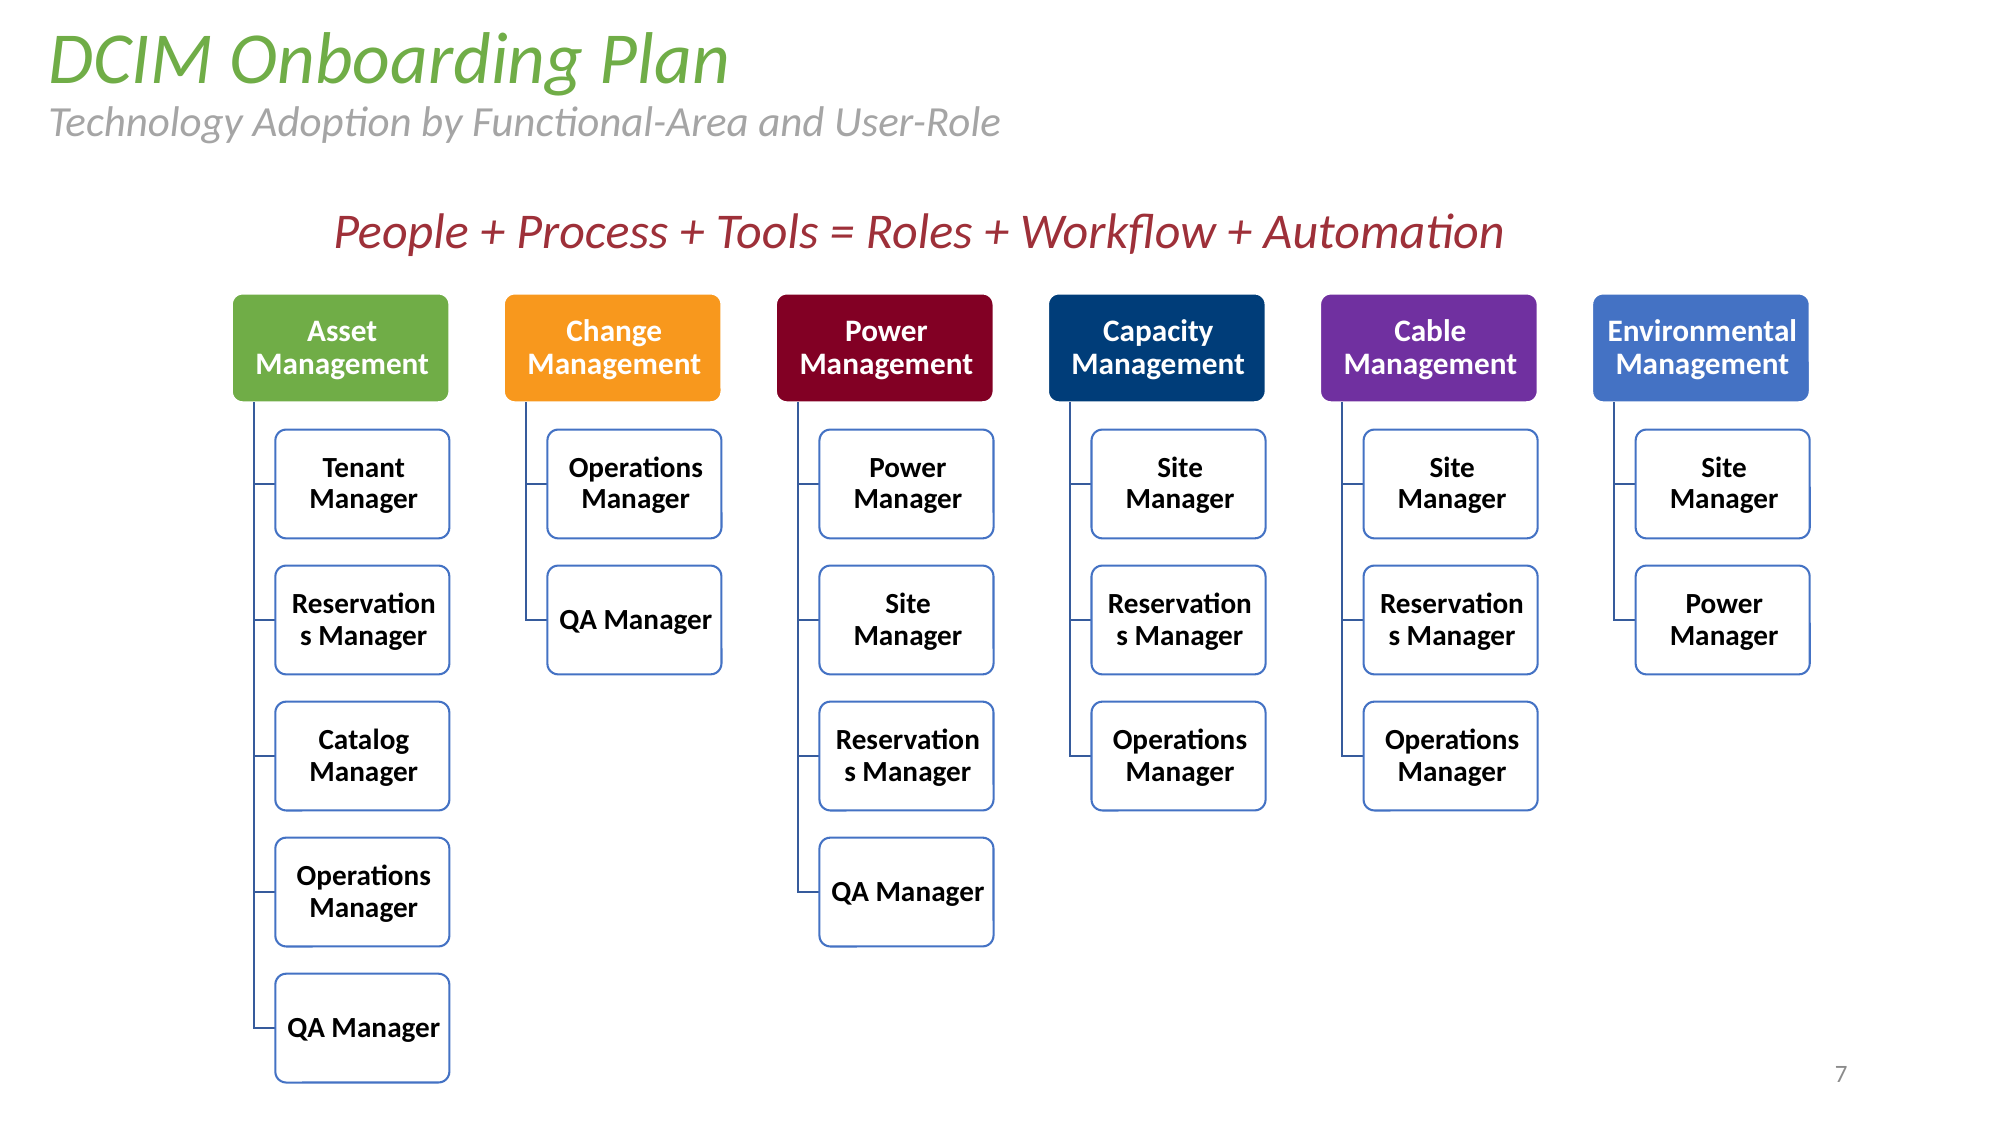

# DCIM Onboarding Plan Technology Adoption by Functional-Area and User-Role
People + Process + Tools = Roles + Workflow + Automation
Asset Management
Tenant Manager
Reservations Manager
Catalog Manager
Operations Manager
QA Manager
Change Management
Operations Manager
QA Manager
Power Management
Power Manager
Site Manager
Reservations Manager
QA Manager
Capacity Management
Site Manager
Reservations Manager
Operations Manager
Cable Management
Site Manager
Reservations Manager
Operations Manager
Environmental Management
Site Manager
Power Manager
7